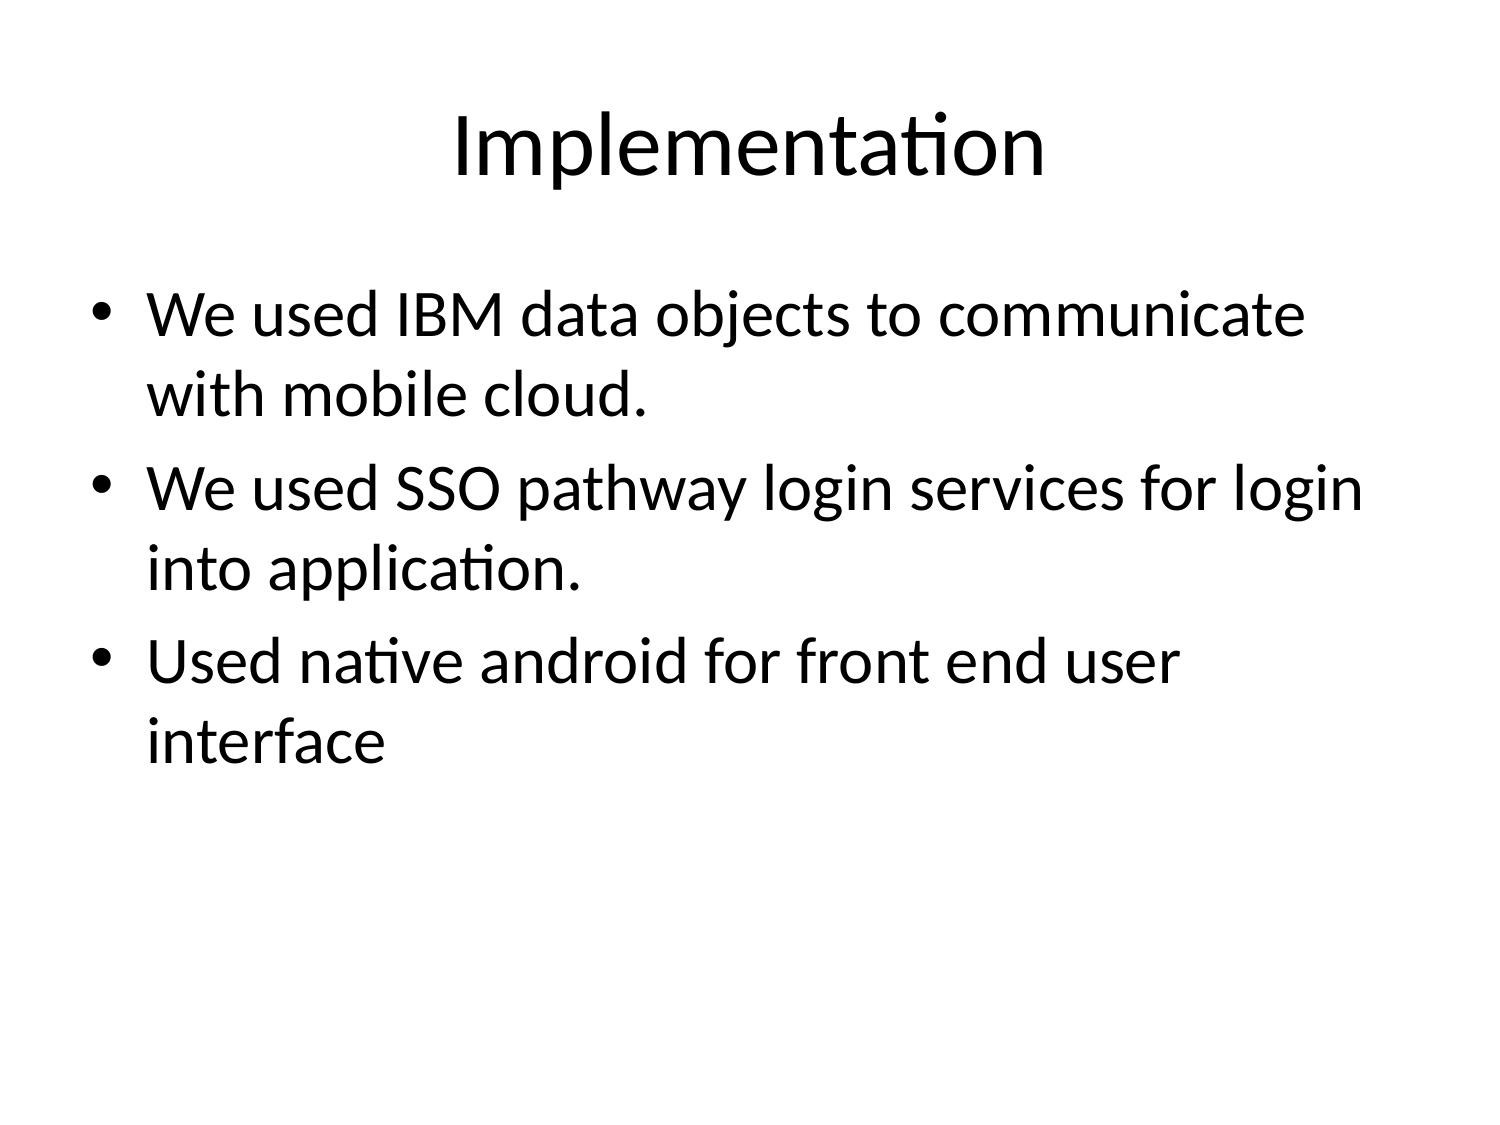

# Implementation
We used IBM data objects to communicate with mobile cloud.
We used SSO pathway login services for login into application.
Used native android for front end user interface